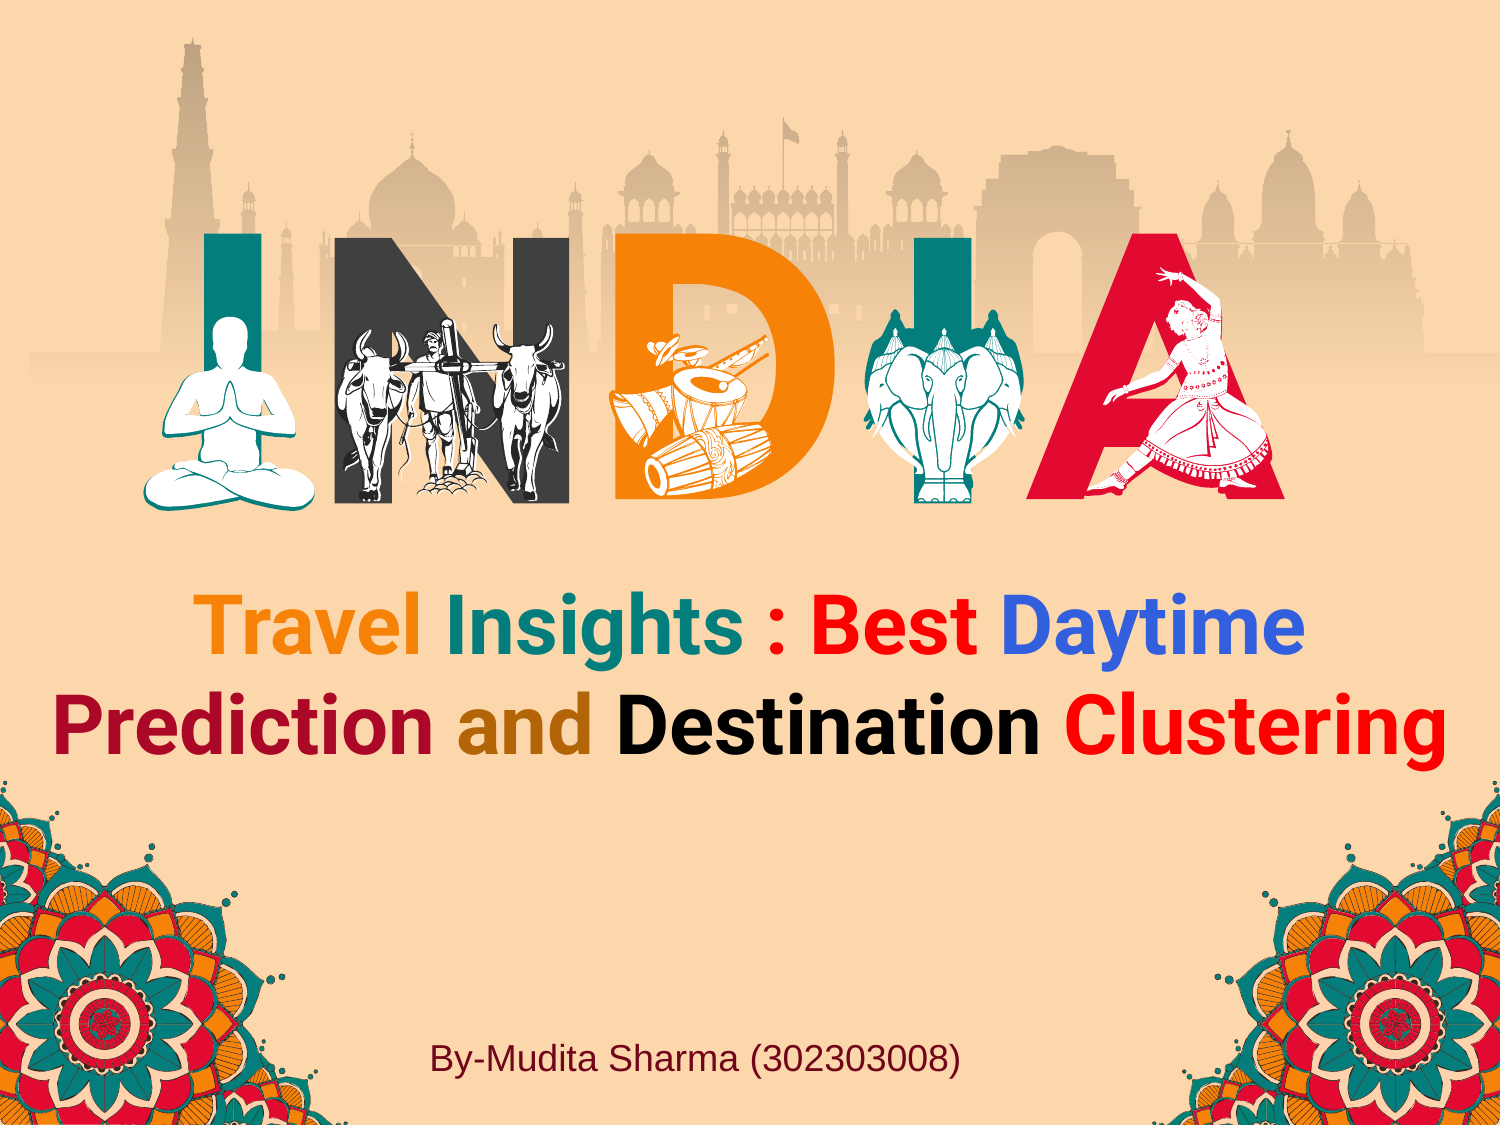

Travel Insights : Best Daytime Prediction and Destination Clustering

By-Mudita Sharma (302303008)